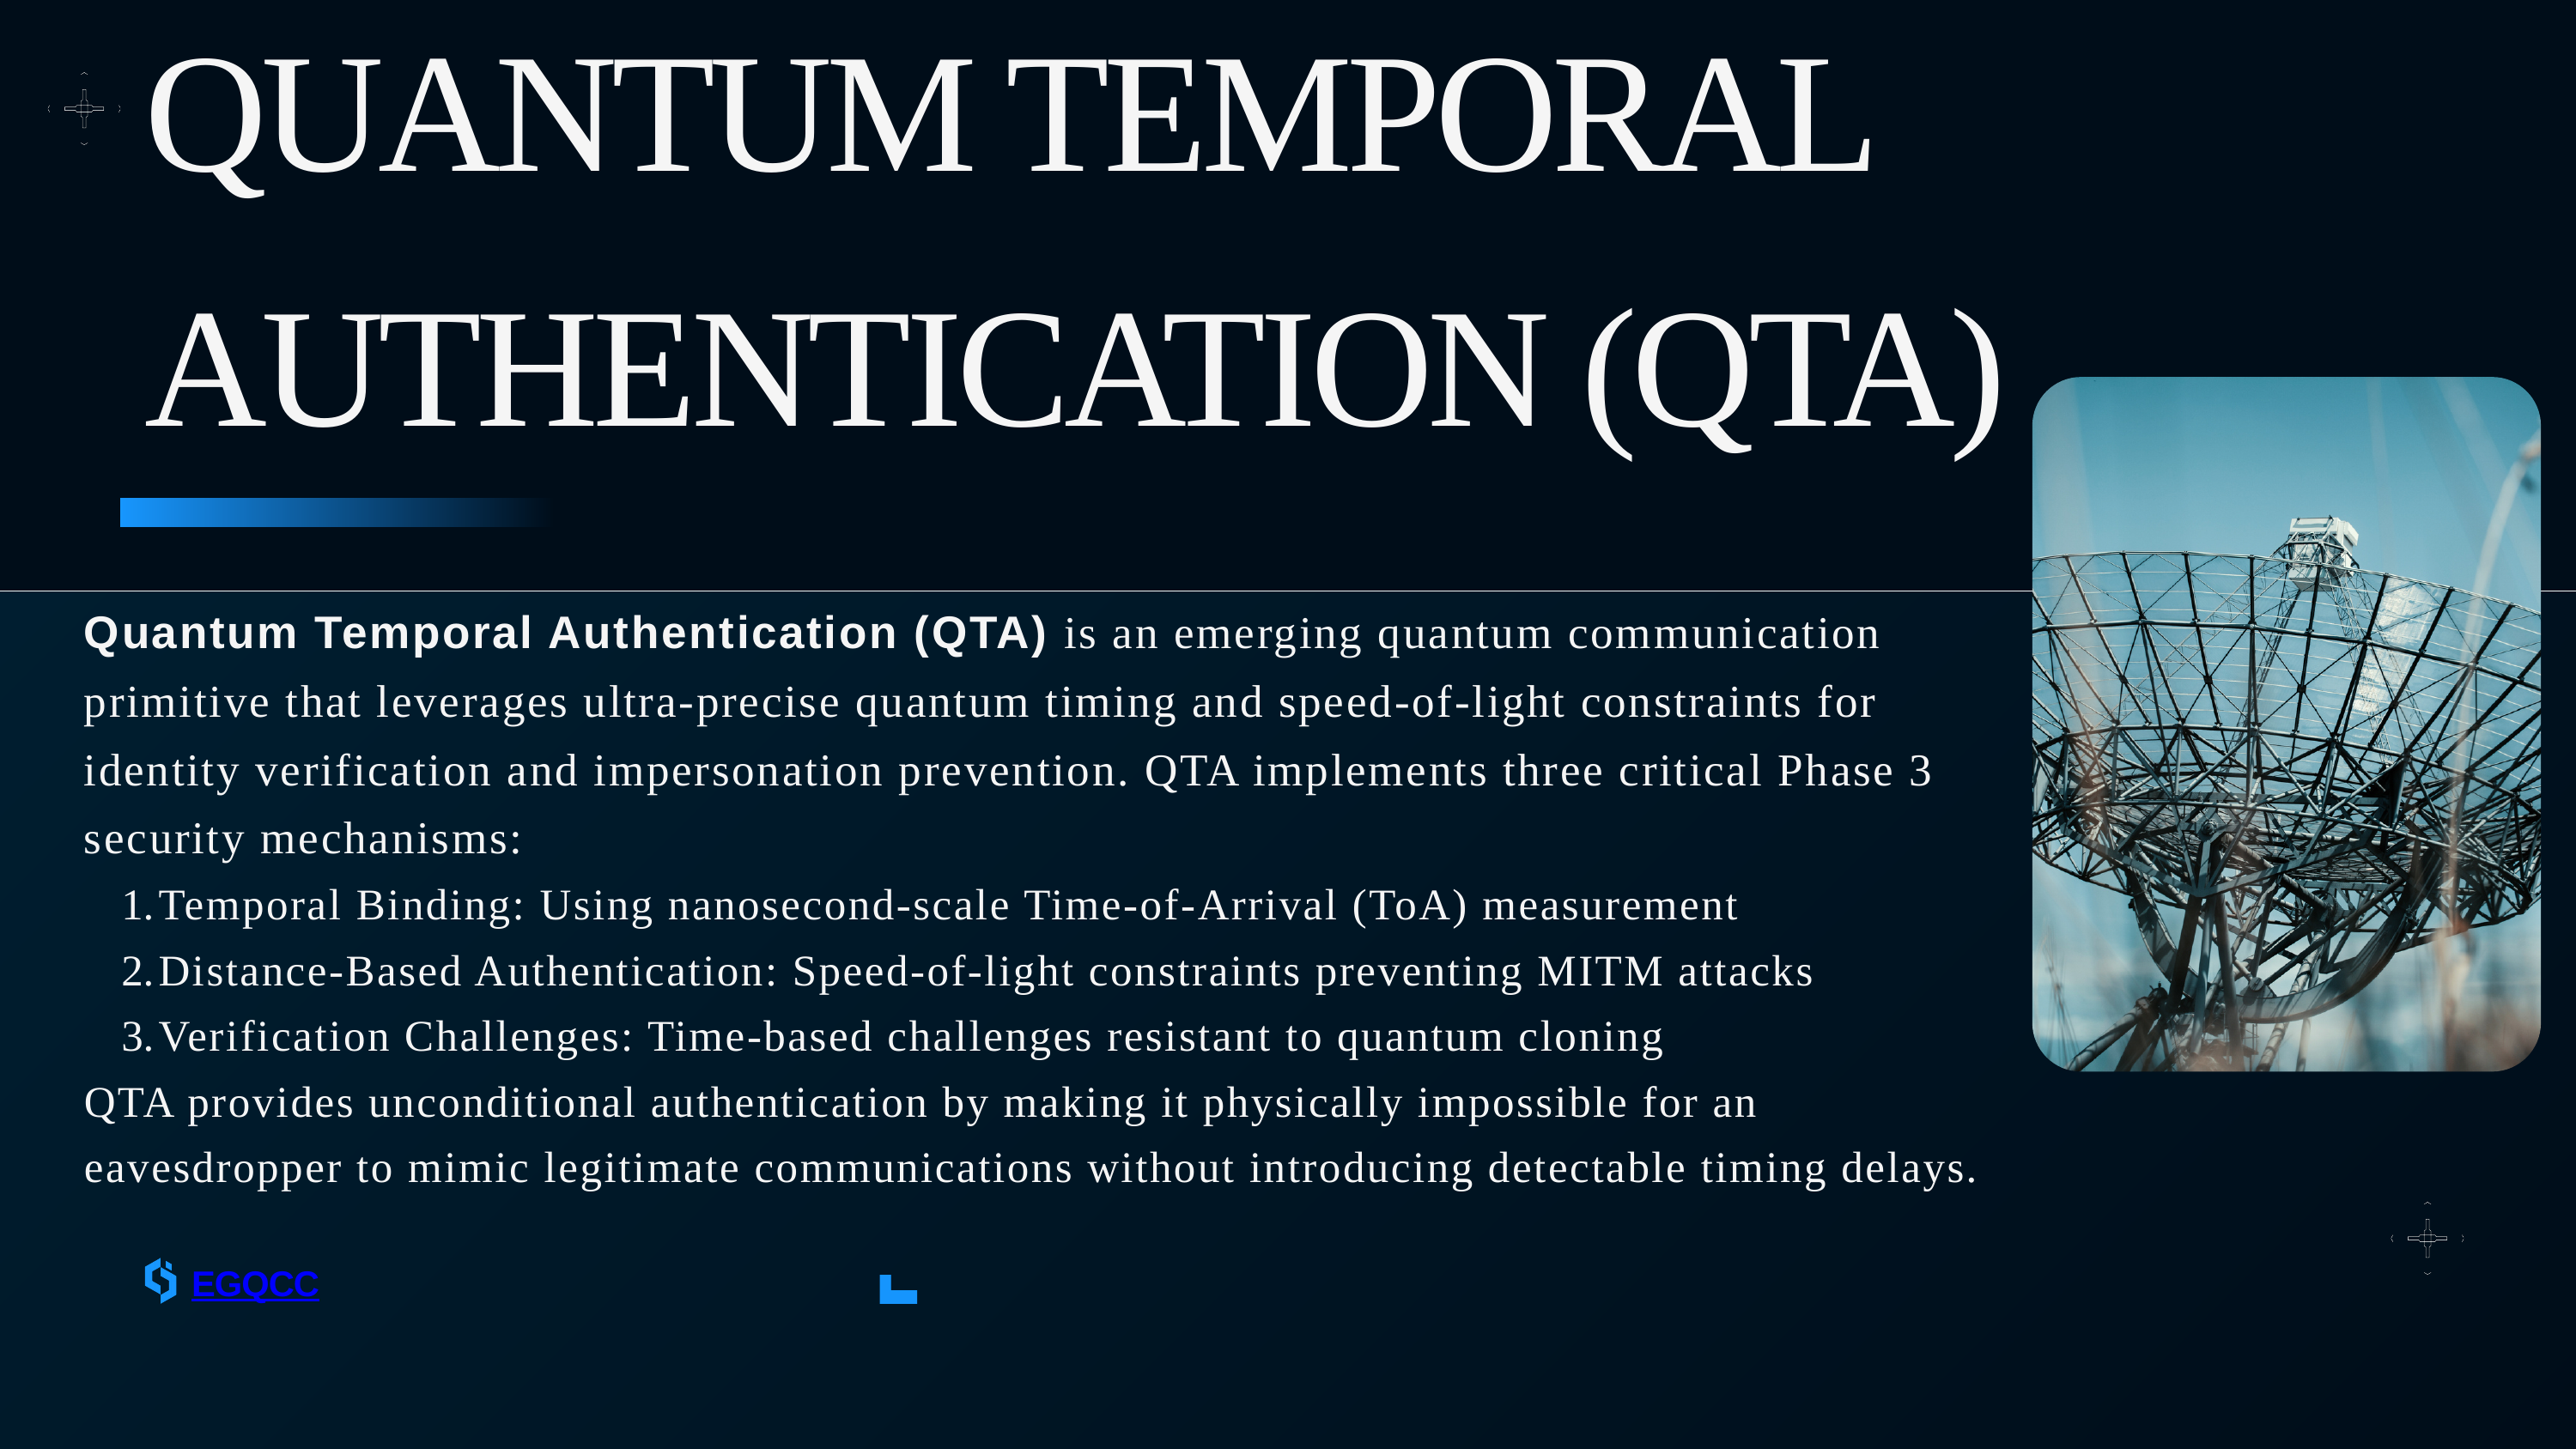

QUANTUM TEMPORAL

AUTHENTICATION (QTA)

Quantum Temporal Authentication (QTA) is an emerging quantum communication primitive that leverages ultra-precise quantum timing and speed-of-light constraints for identity verification and impersonation prevention. QTA implements three critical Phase 3 security mechanisms:
Temporal Binding: Using nanosecond-scale Time-of-Arrival (ToA) measurement
Distance-Based Authentication: Speed-of-light constraints preventing MITM attacks
Verification Challenges: Time-based challenges resistant to quantum cloning
QTA provides unconditional authentication by making it physically impossible for an eavesdropper to mimic legitimate communications without introducing detectable timing delays.

EGQCC